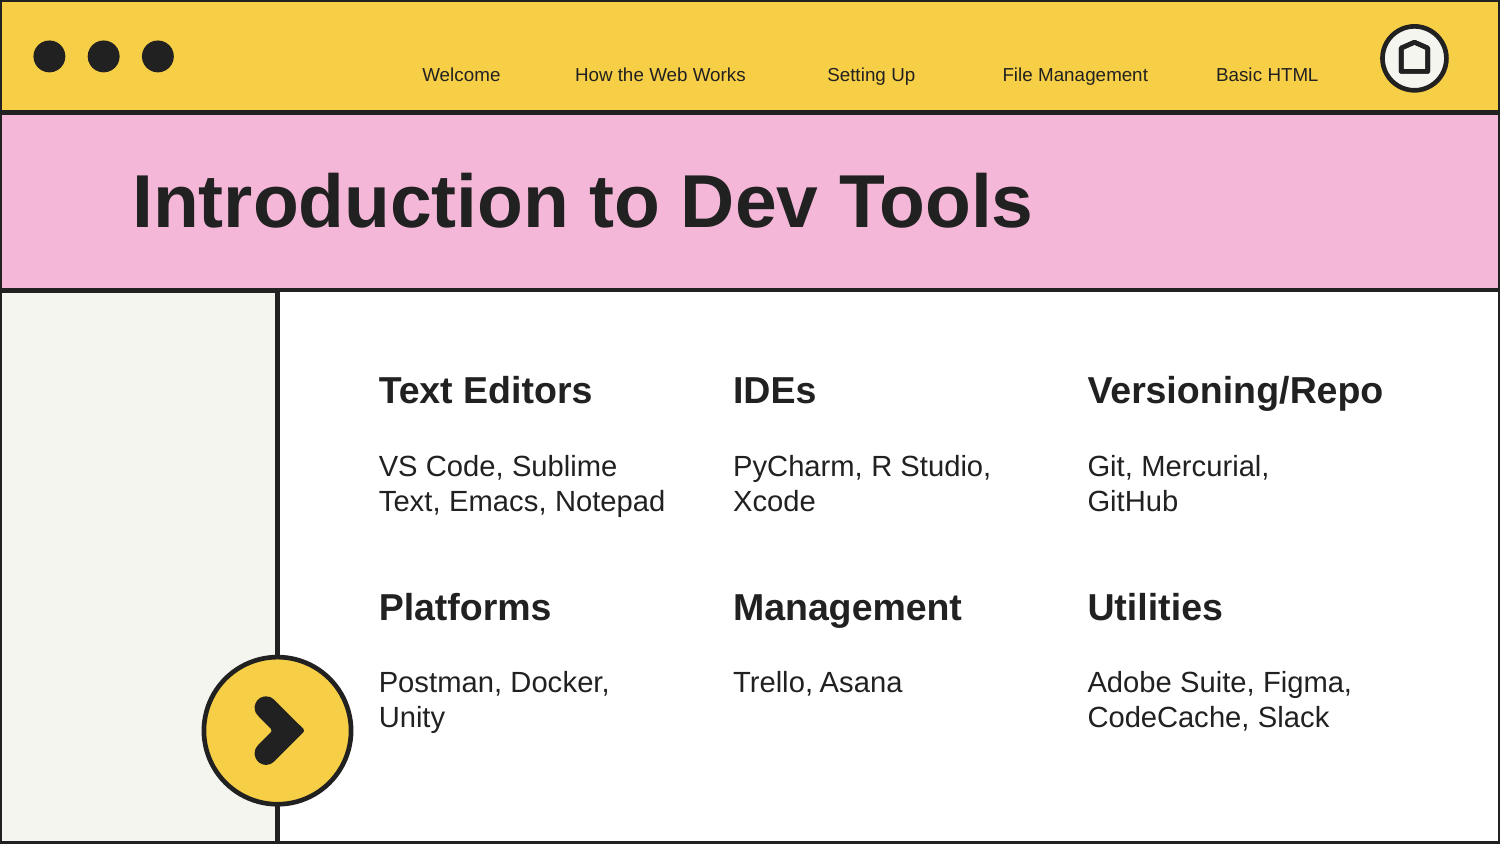

Welcome
How the Web Works
Setting Up
File Management
Basic HTML
# Introduction to Dev Tools
Text Editors
IDEs
Versioning/Repo
VS Code, Sublime Text, Emacs, Notepad
PyCharm, R Studio, Xcode
Git, Mercurial, GitHub
Platforms
Management
Utilities
Postman, Docker, Unity
Trello, Asana
Adobe Suite, Figma, CodeCache, Slack